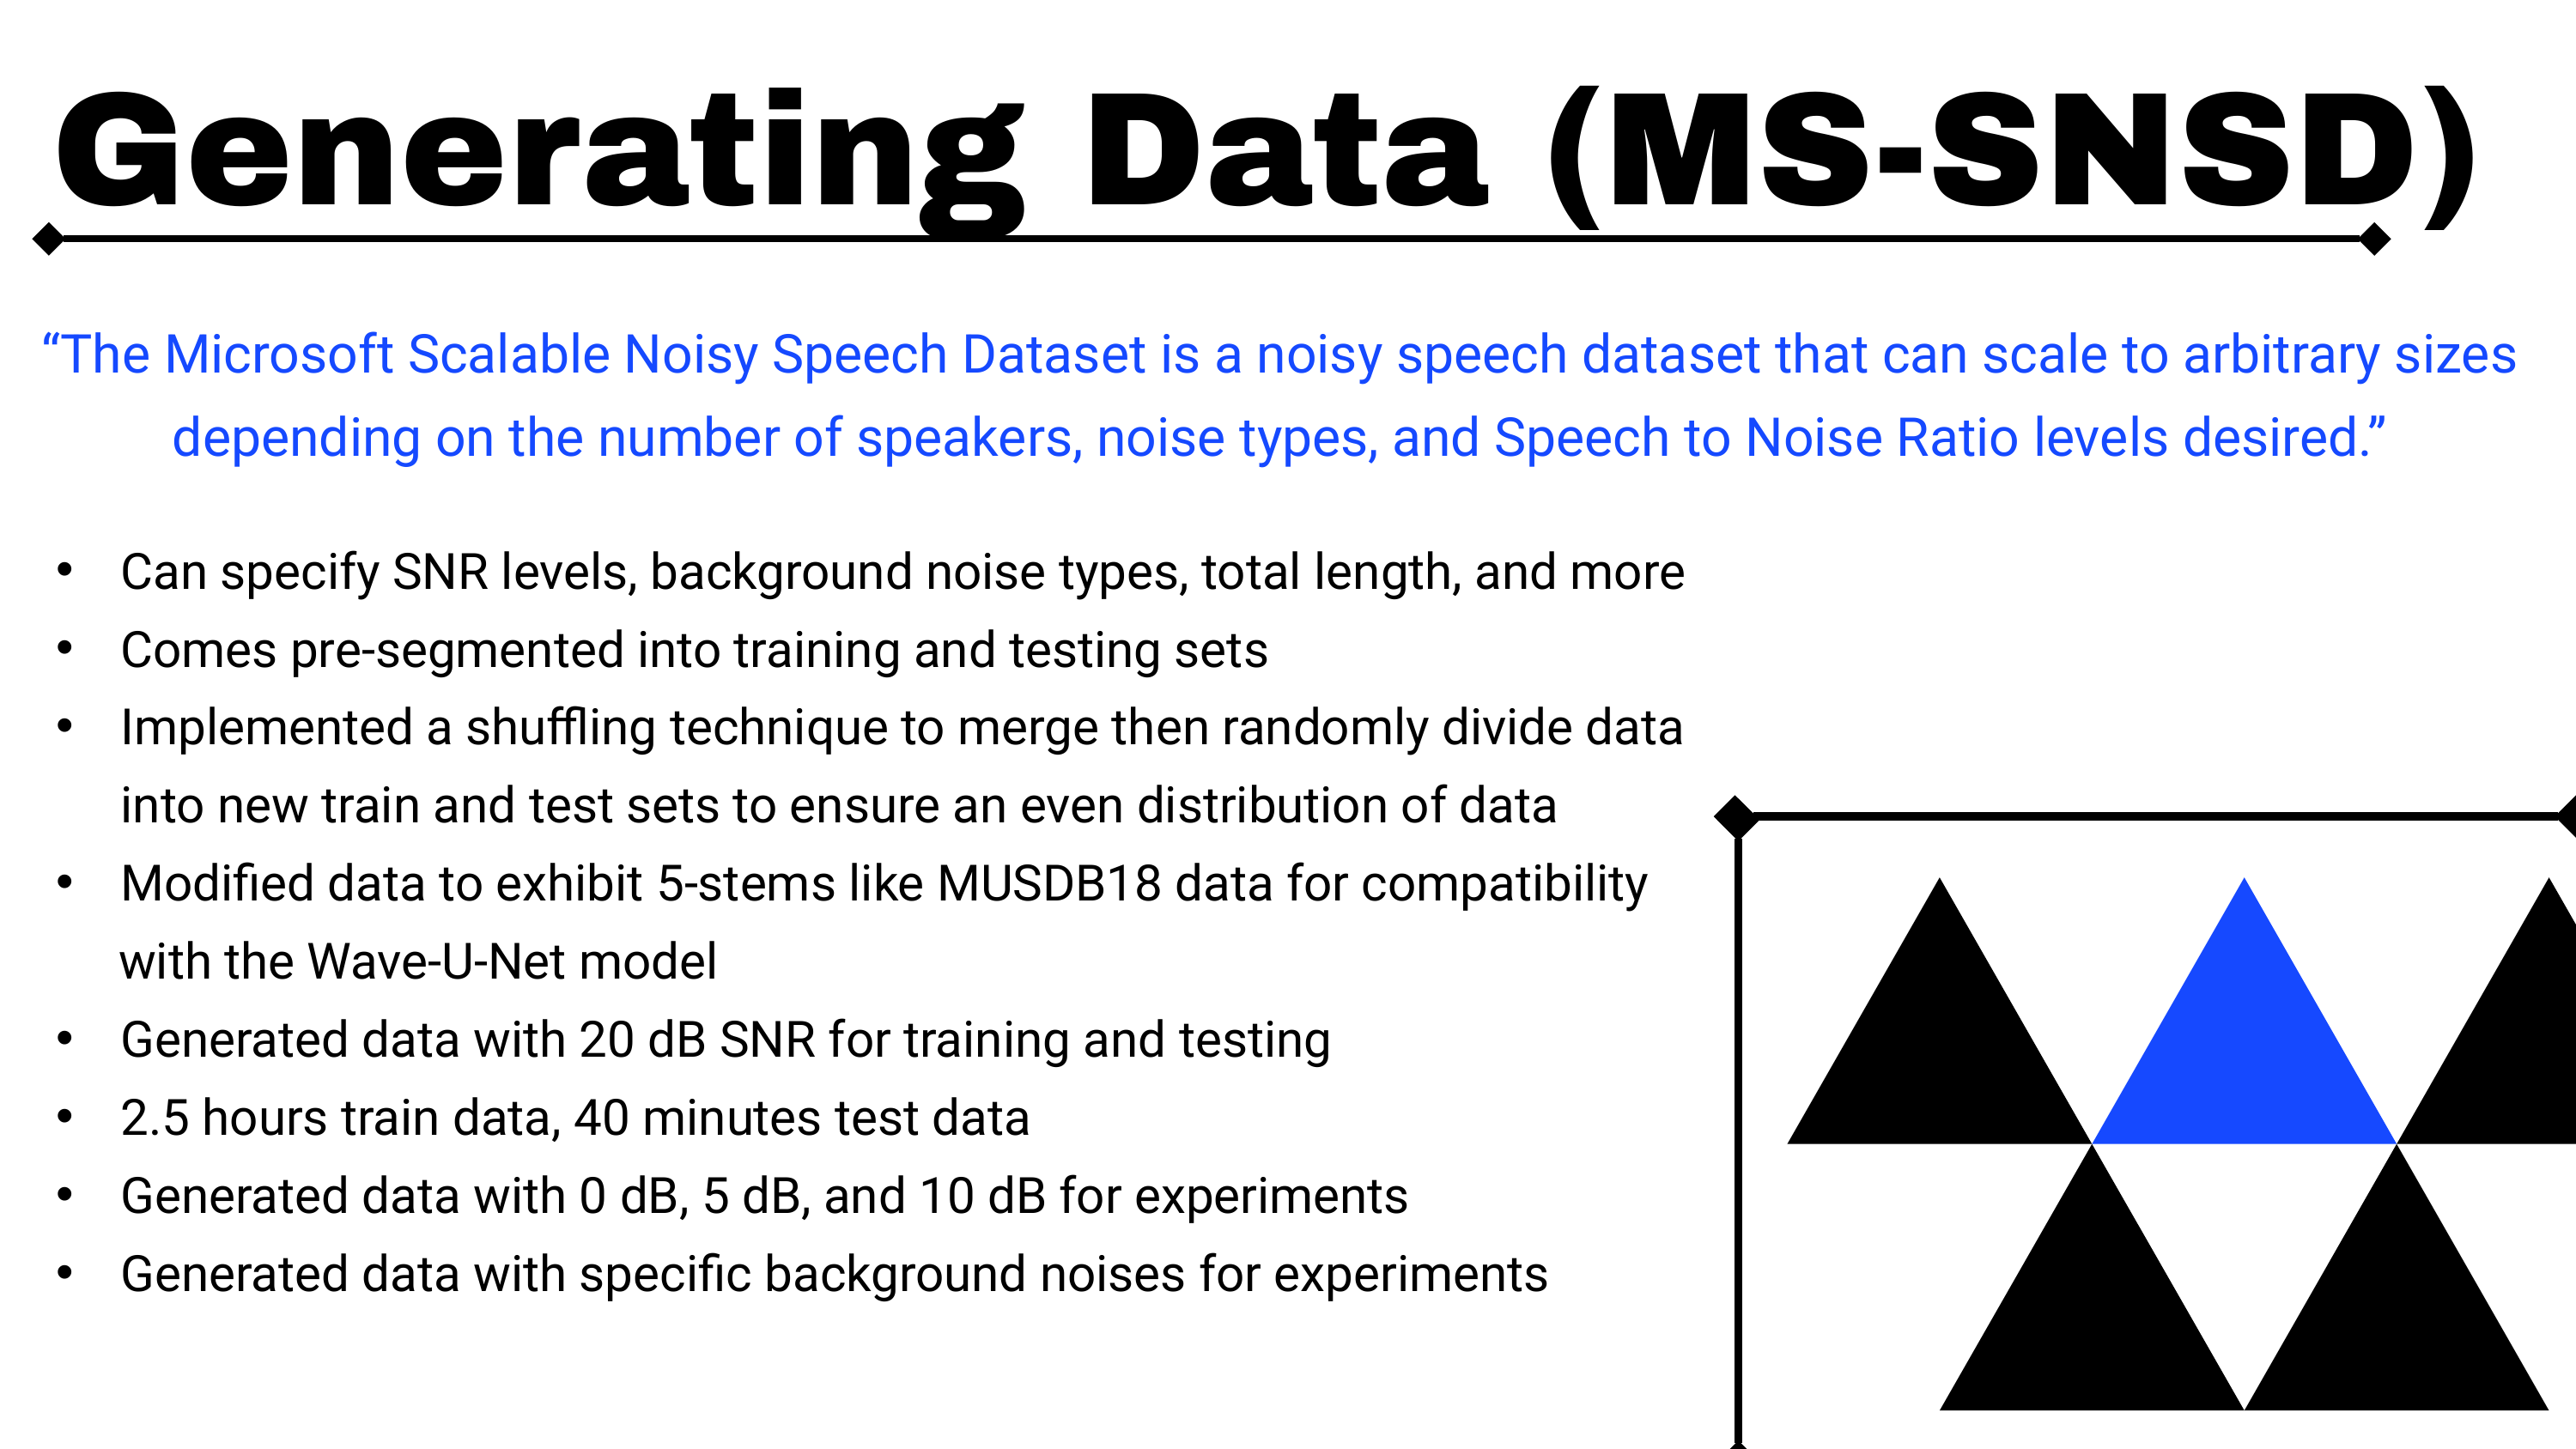

Generating Data (MS-SNSD)
“The Microsoft Scalable Noisy Speech Dataset is a noisy speech dataset that can scale to arbitrary sizes depending on the number of speakers, noise types, and Speech to Noise Ratio levels desired.”

Can specify SNR levels, background noise types, total length, and more
Comes pre-segmented into training and testing sets
Implemented a shuffling technique to merge then randomly divide data into new train and test sets to ensure an even distribution of data
Modified data to exhibit 5-stems like MUSDB18 data for compatibility
     with the Wave-U-Net model
Generated data with 20 dB SNR for training and testing
2.5 hours train data, 40 minutes test data
Generated data with 0 dB, 5 dB, and 10 dB for experiments
Generated data with specific background noises for experiments